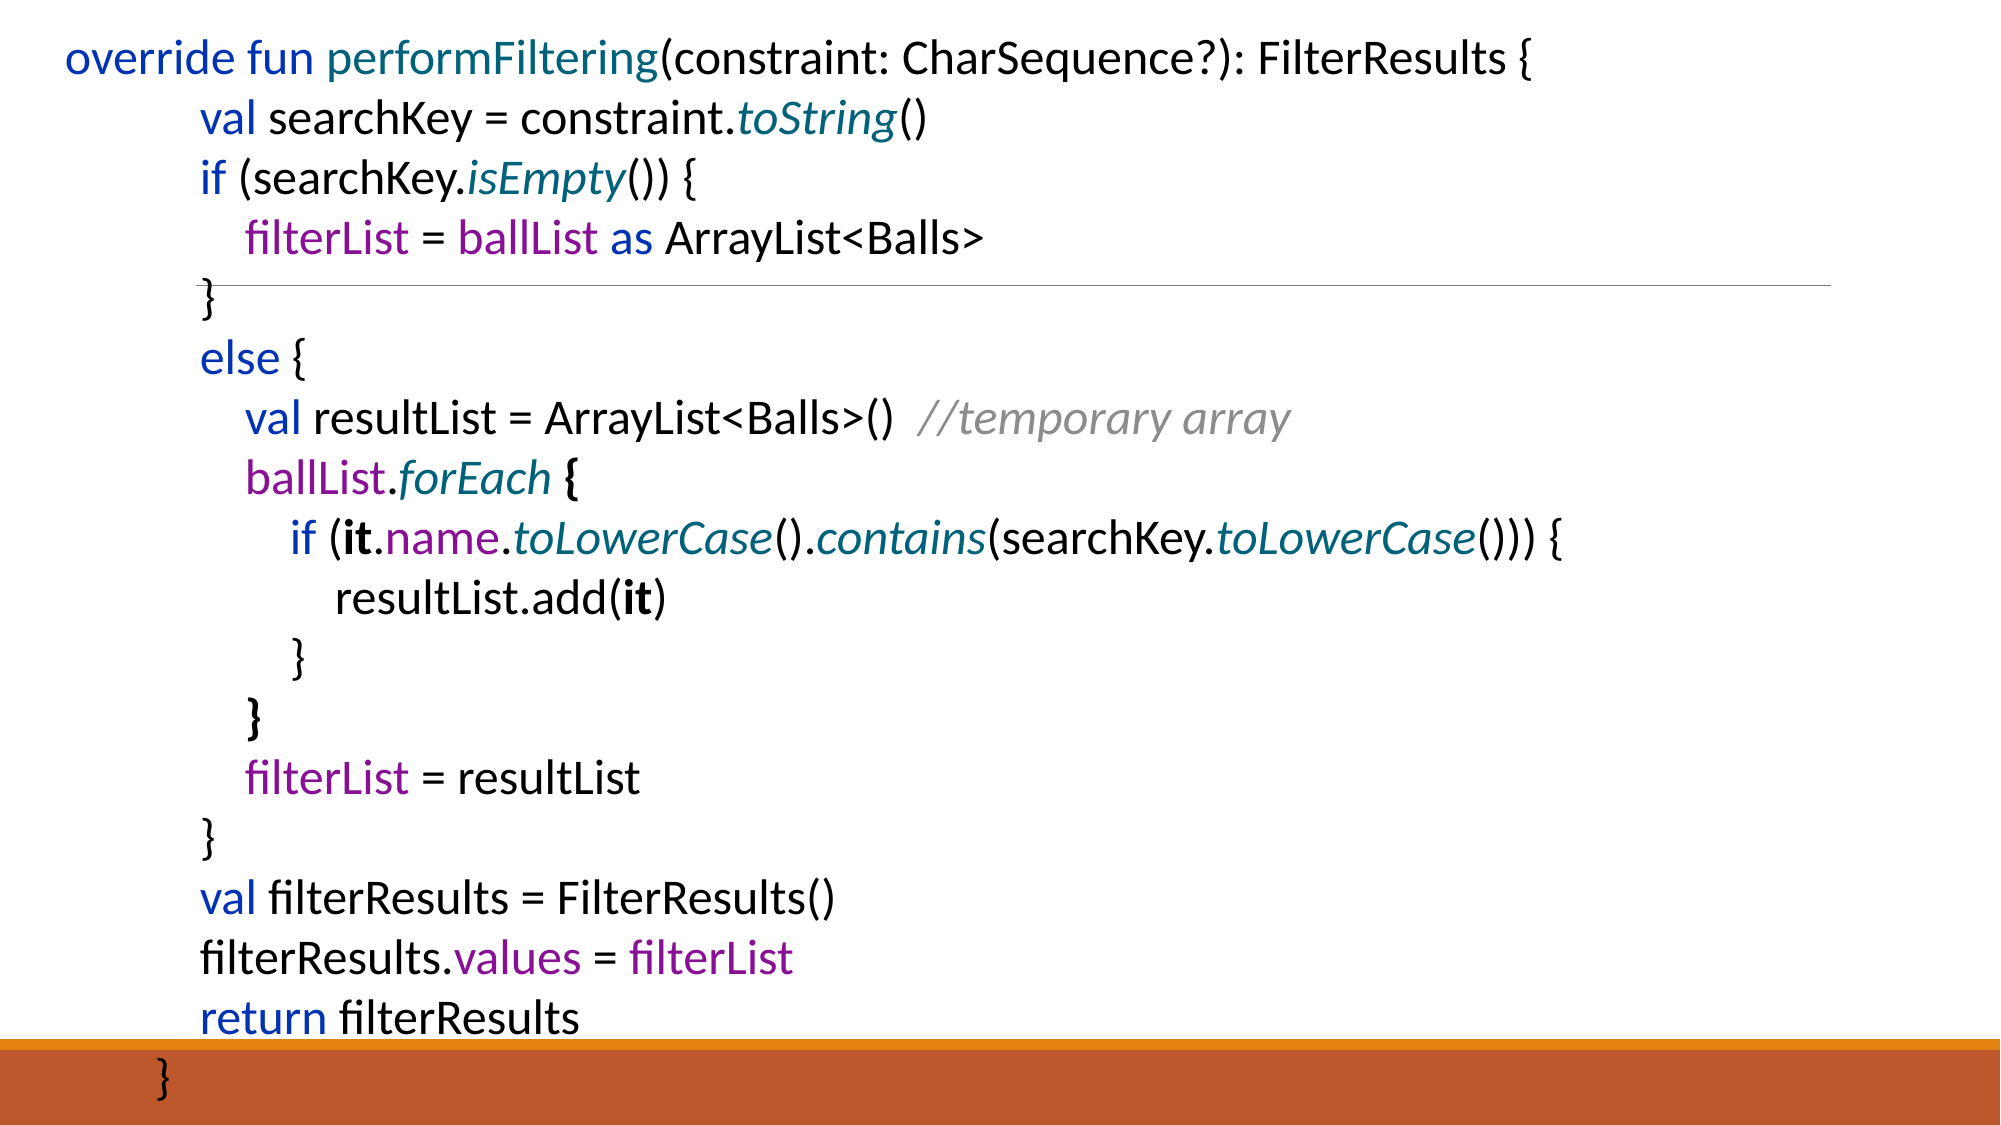

override fun performFiltering(constraint: CharSequence?): FilterResults {
            val searchKey = constraint.toString()
            if (searchKey.isEmpty()) {
                filterList = ballList as ArrayList<Balls>
            }
            else {
                val resultList = ArrayList<Balls>()  //temporary array
                ballList.forEach {
                    if (it.name.toLowerCase().contains(searchKey.toLowerCase())) {
                        resultList.add(it)
                    }
                }
                filterList = resultList
            }
            val filterResults = FilterResults()
            filterResults.values = filterList
            return filterResults
        }